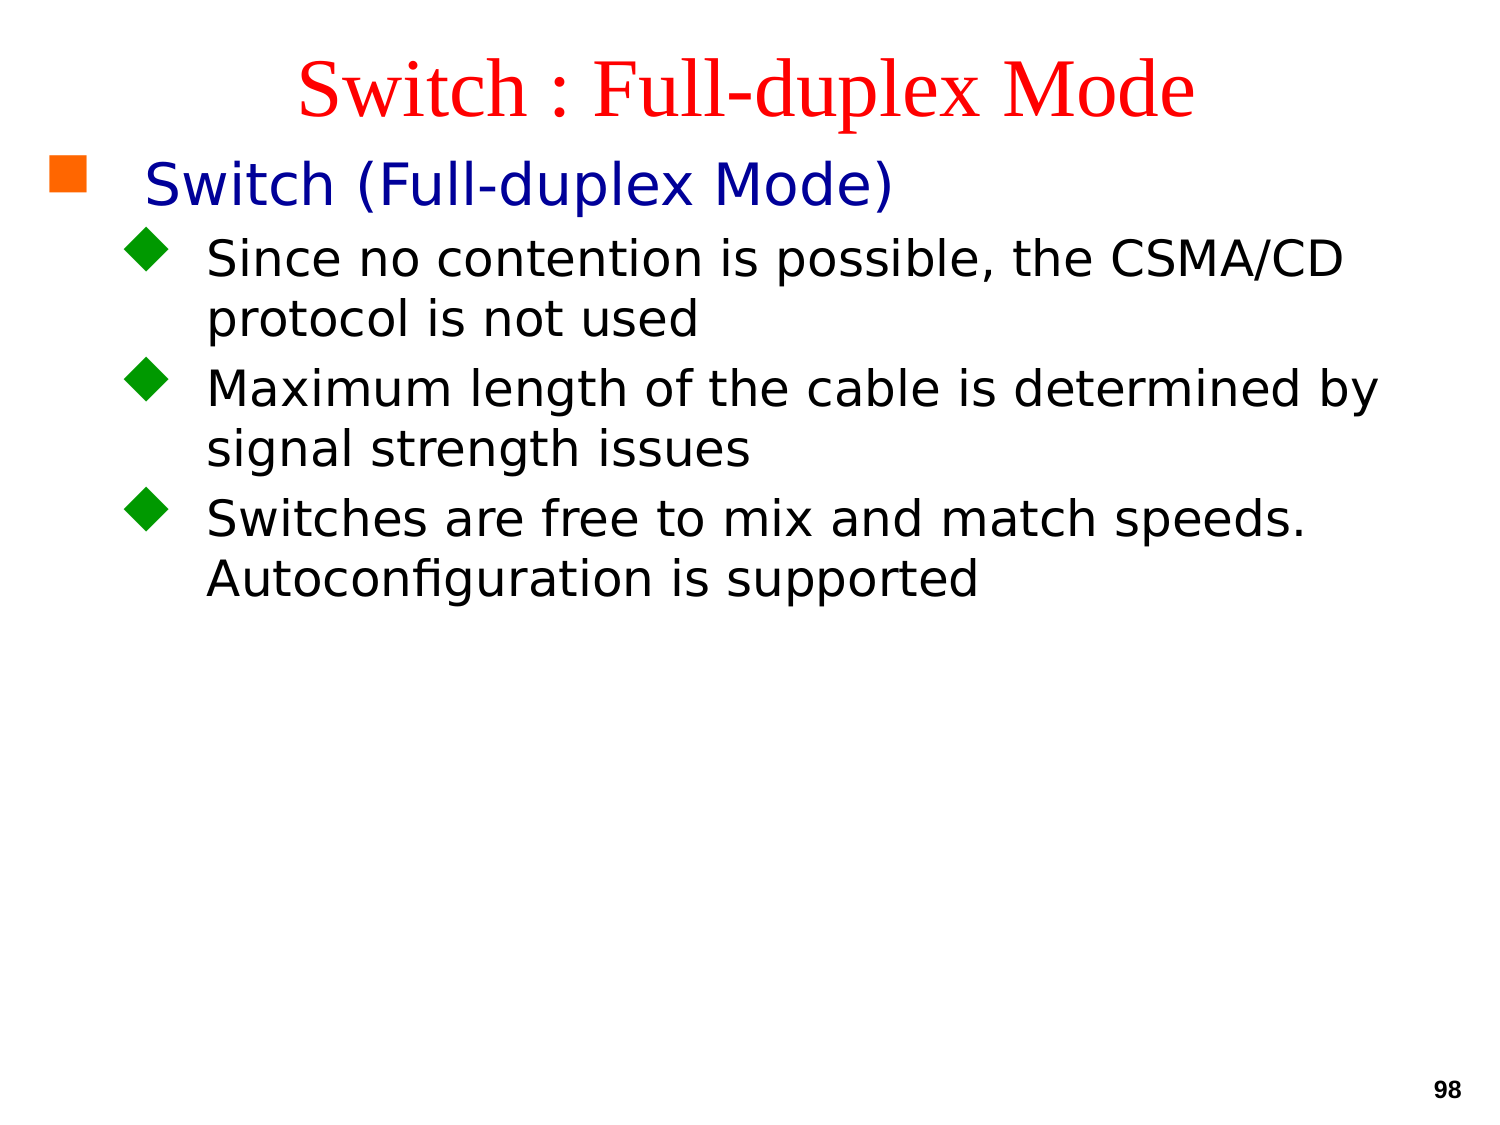

# Switch : Full-duplex Mode
Switch (Full-duplex Mode)
Since no contention is possible, the CSMA/CD protocol is not used
Maximum length of the cable is determined by signal strength issues
Switches are free to mix and match speeds. Autoconfiguration is supported